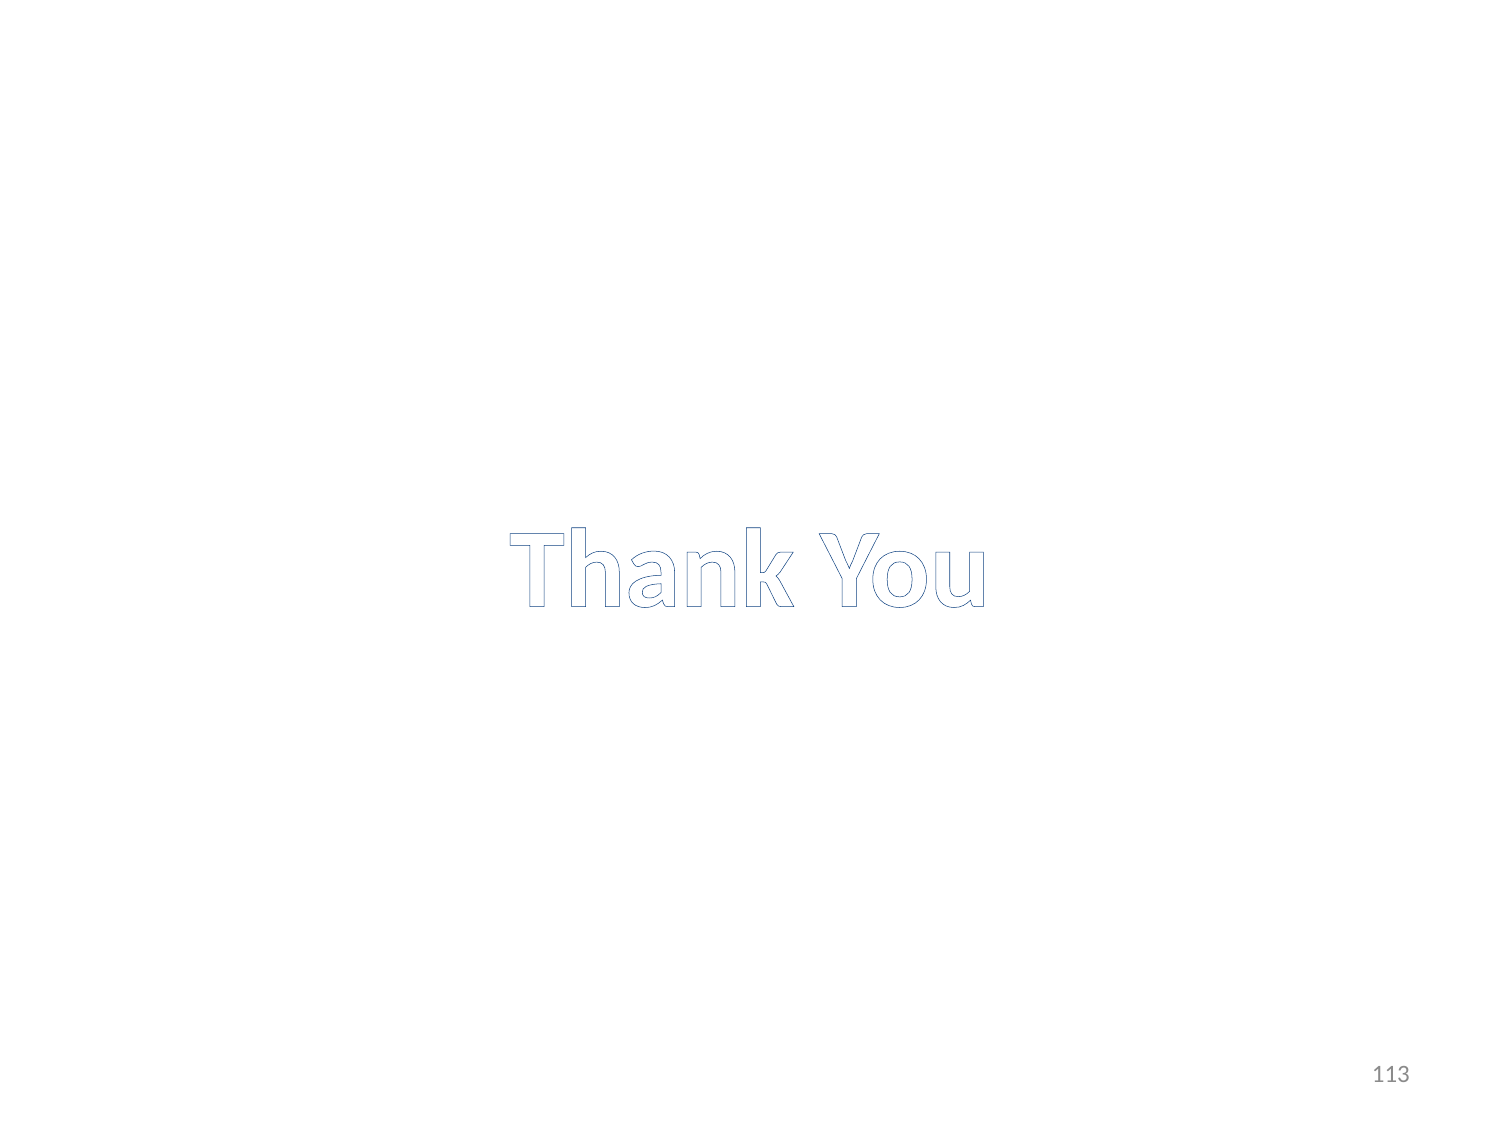

#

Thank You
113
Stop mooching, moocher -_- !!! -Lloyd